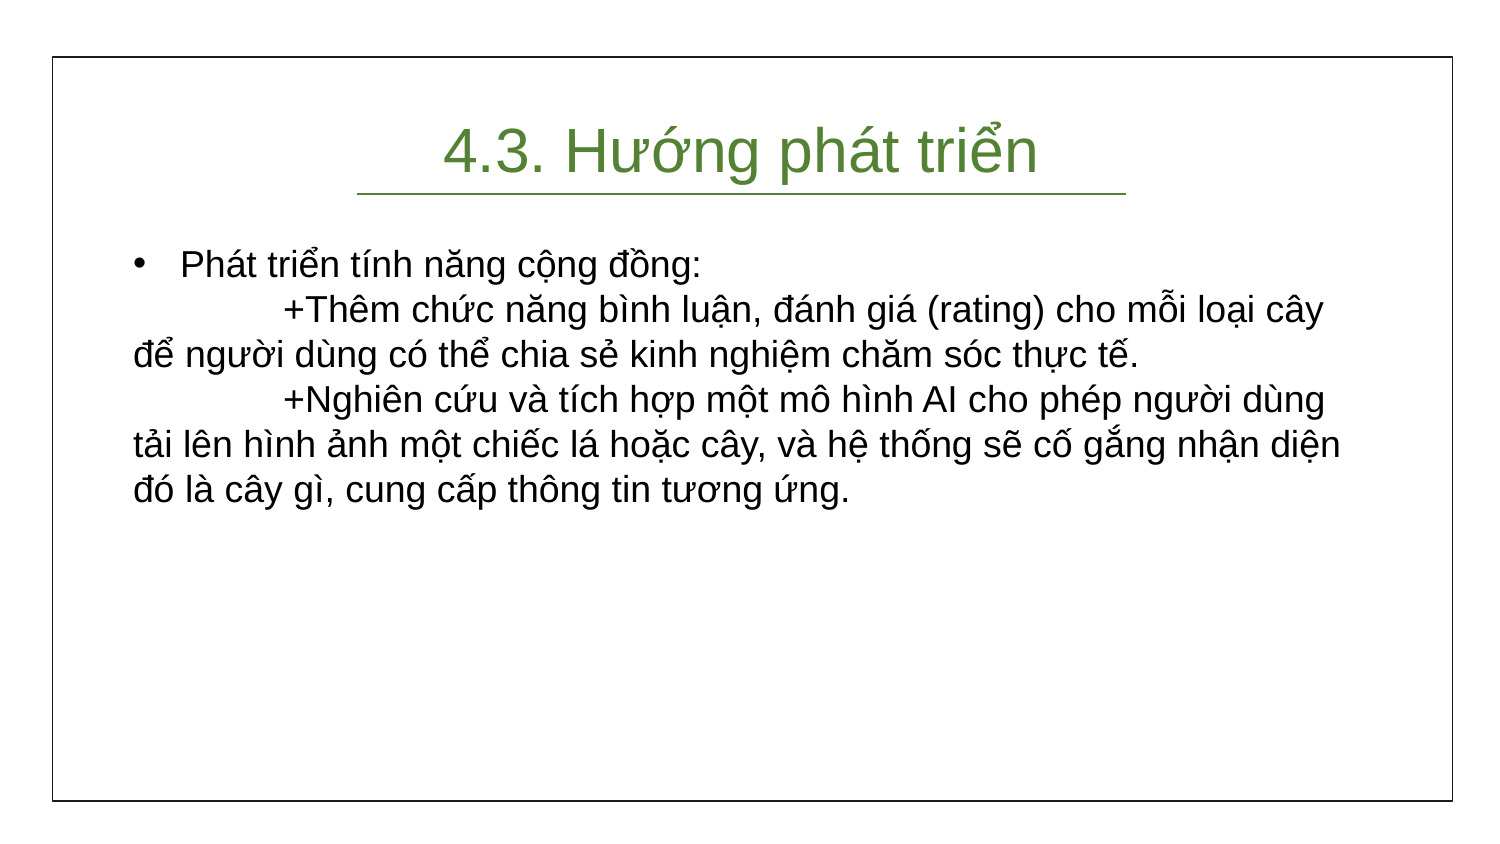

4.3. Hướng phát triển
Phát triển tính năng cộng đồng:
	+Thêm chức năng bình luận, đánh giá (rating) cho mỗi loại cây để người dùng có thể chia sẻ kinh nghiệm chăm sóc thực tế.
	+Nghiên cứu và tích hợp một mô hình AI cho phép người dùng tải lên hình ảnh một chiếc lá hoặc cây, và hệ thống sẽ cố gắng nhận diện đó là cây gì, cung cấp thông tin tương ứng.